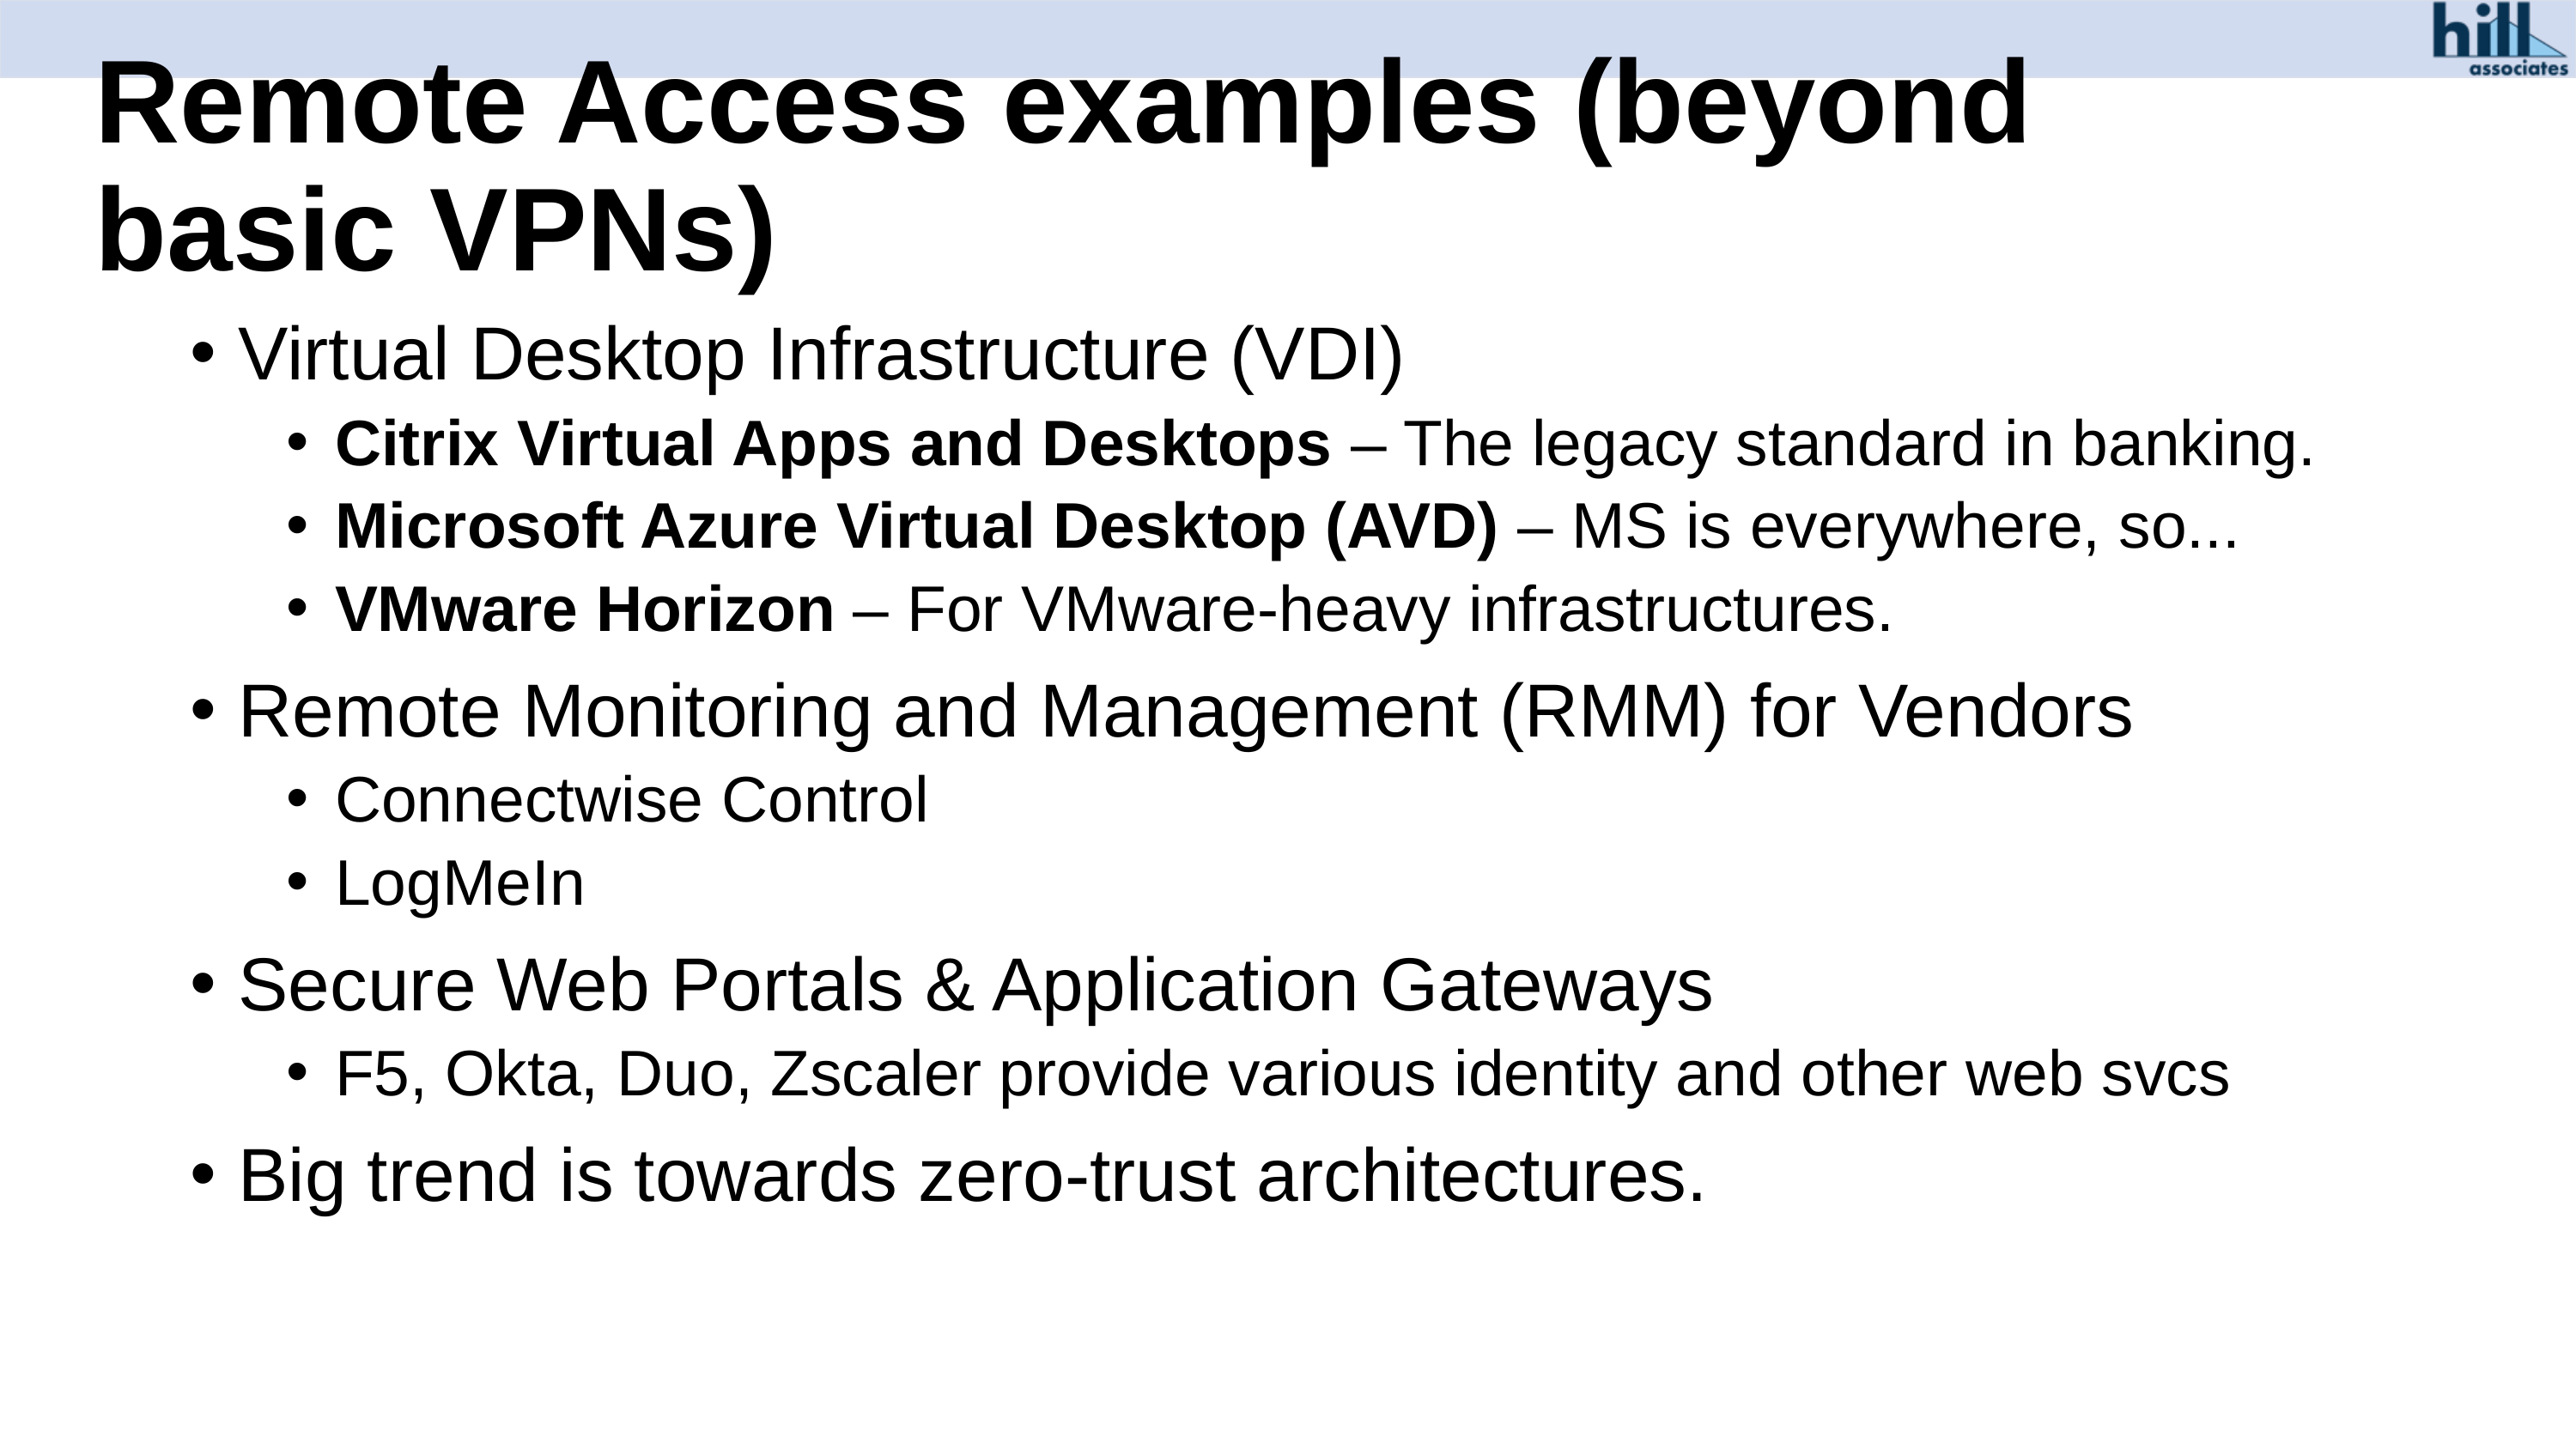

# Remote Access examples (beyond basic VPNs)
Virtual Desktop Infrastructure (VDI)
Citrix Virtual Apps and Desktops – The legacy standard in banking.
Microsoft Azure Virtual Desktop (AVD) – MS is everywhere, so...
VMware Horizon – For VMware-heavy infrastructures.
Remote Monitoring and Management (RMM) for Vendors
Connectwise Control
LogMeIn
Secure Web Portals & Application Gateways
F5, Okta, Duo, Zscaler provide various identity and other web svcs
Big trend is towards zero-trust architectures.